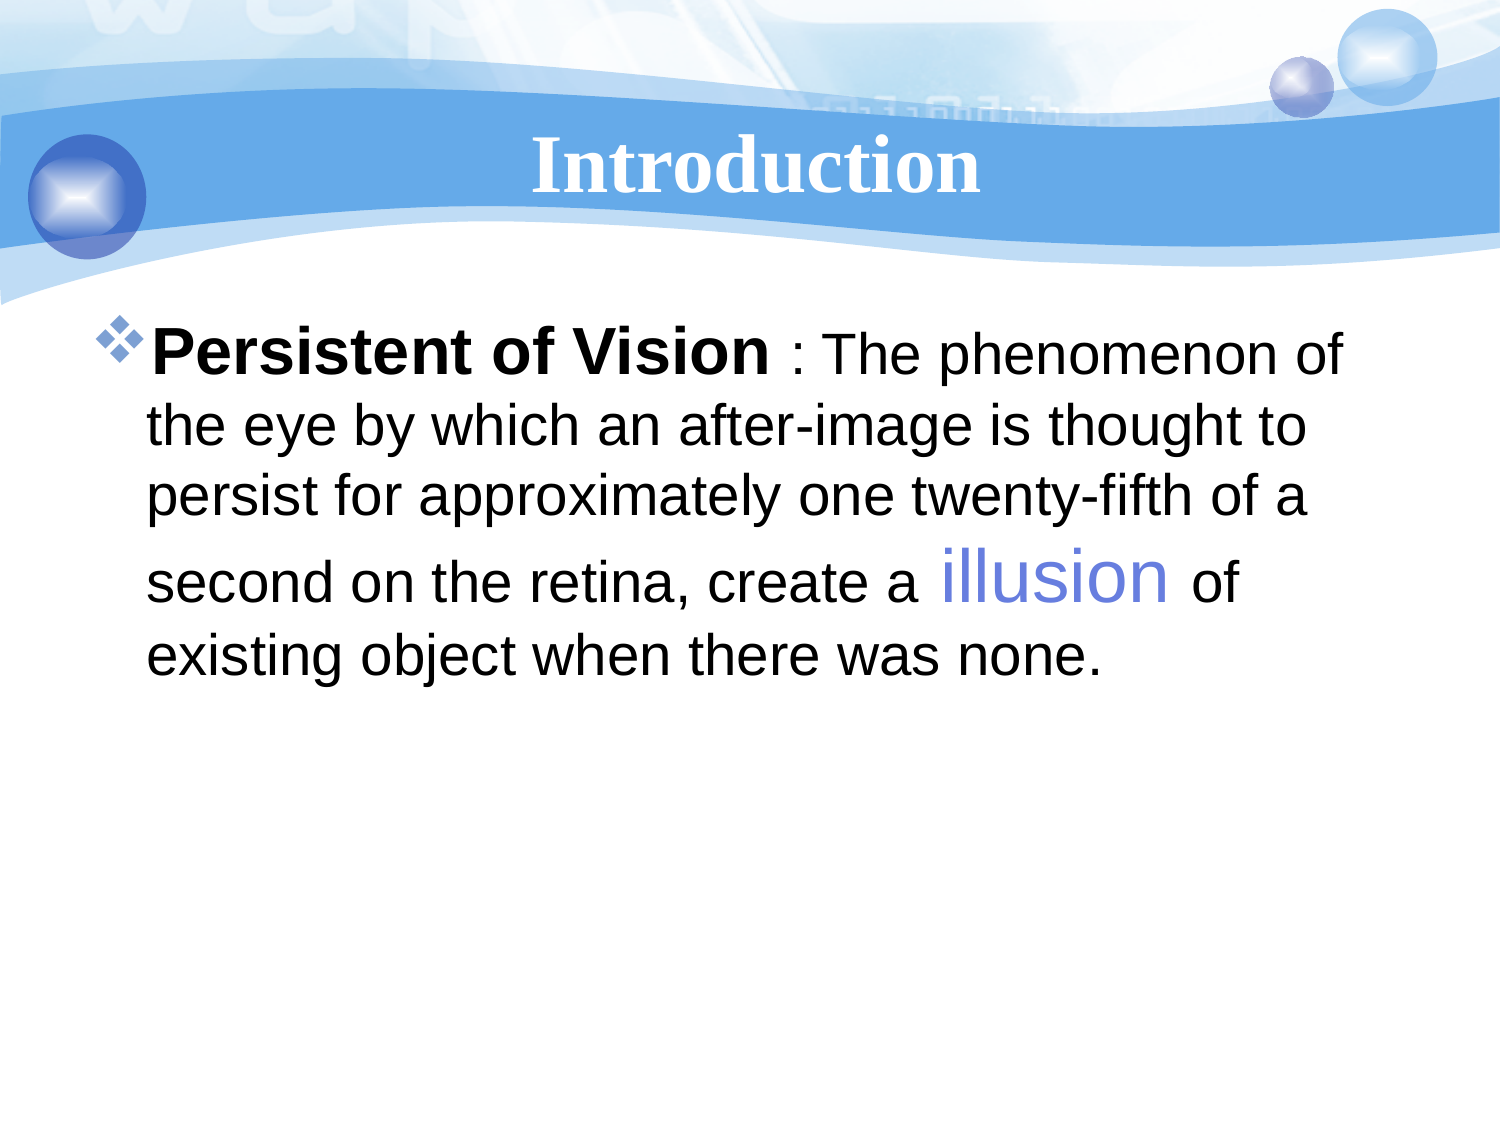

# Introduction
Persistent of Vision : The phenomenon of the eye by which an after-image is thought to persist for approximately one twenty-fifth of a second on the retina, create a illusion of existing object when there was none.